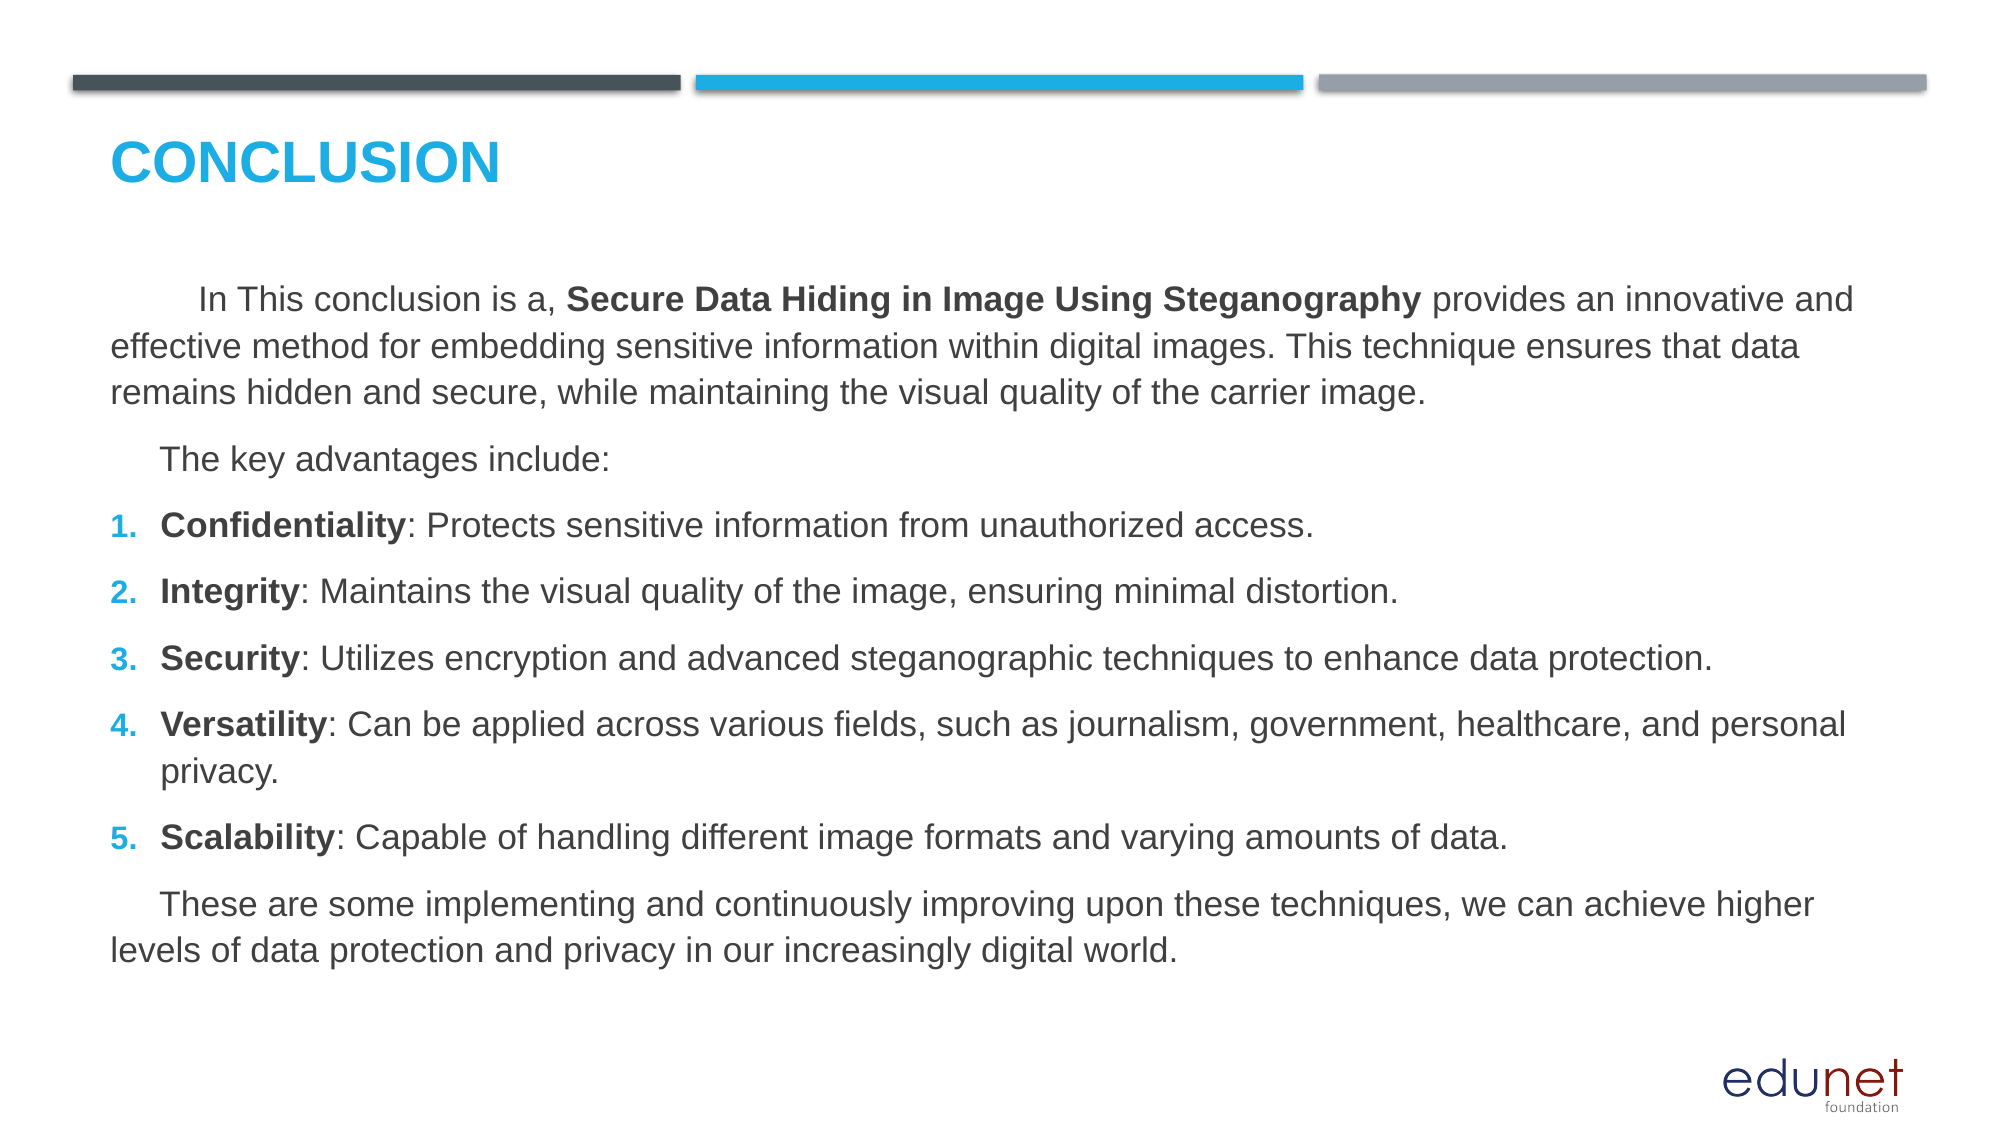

In This conclusion is a, Secure Data Hiding in Image Using Steganography provides an innovative and effective method for embedding sensitive information within digital images. This technique ensures that data remains hidden and secure, while maintaining the visual quality of the carrier image.
     The key advantages include:
Confidentiality: Protects sensitive information from unauthorized access.
Integrity: Maintains the visual quality of the image, ensuring minimal distortion.
Security: Utilizes encryption and advanced steganographic techniques to enhance data protection.
Versatility: Can be applied across various fields, such as journalism, government, healthcare, and personal privacy.
Scalability: Capable of handling different image formats and varying amounts of data.
     These are some implementing and continuously improving upon these techniques, we can achieve higher levels of data protection and privacy in our increasingly digital world.

# Conclusion